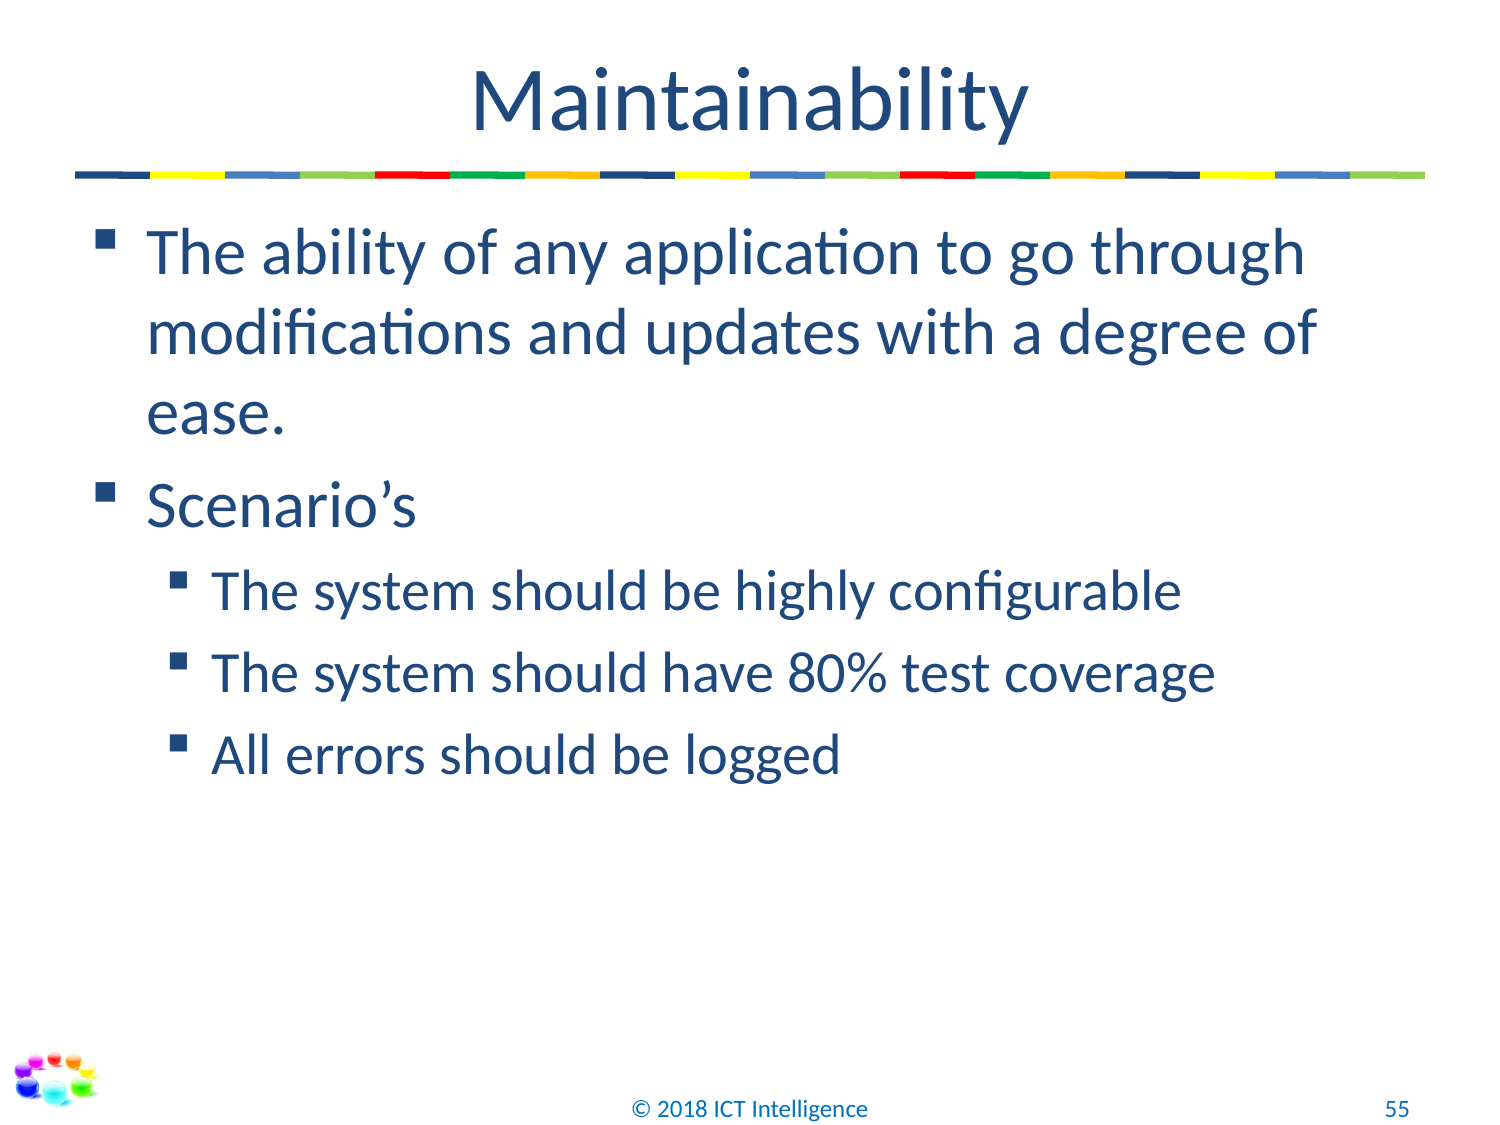

# Maintainability
The ability of any application to go through modifications and updates with a degree of ease.
Scenario’s
The system should be highly configurable
The system should have 80% test coverage
All errors should be logged

© 2018 ICT Intelligence
55